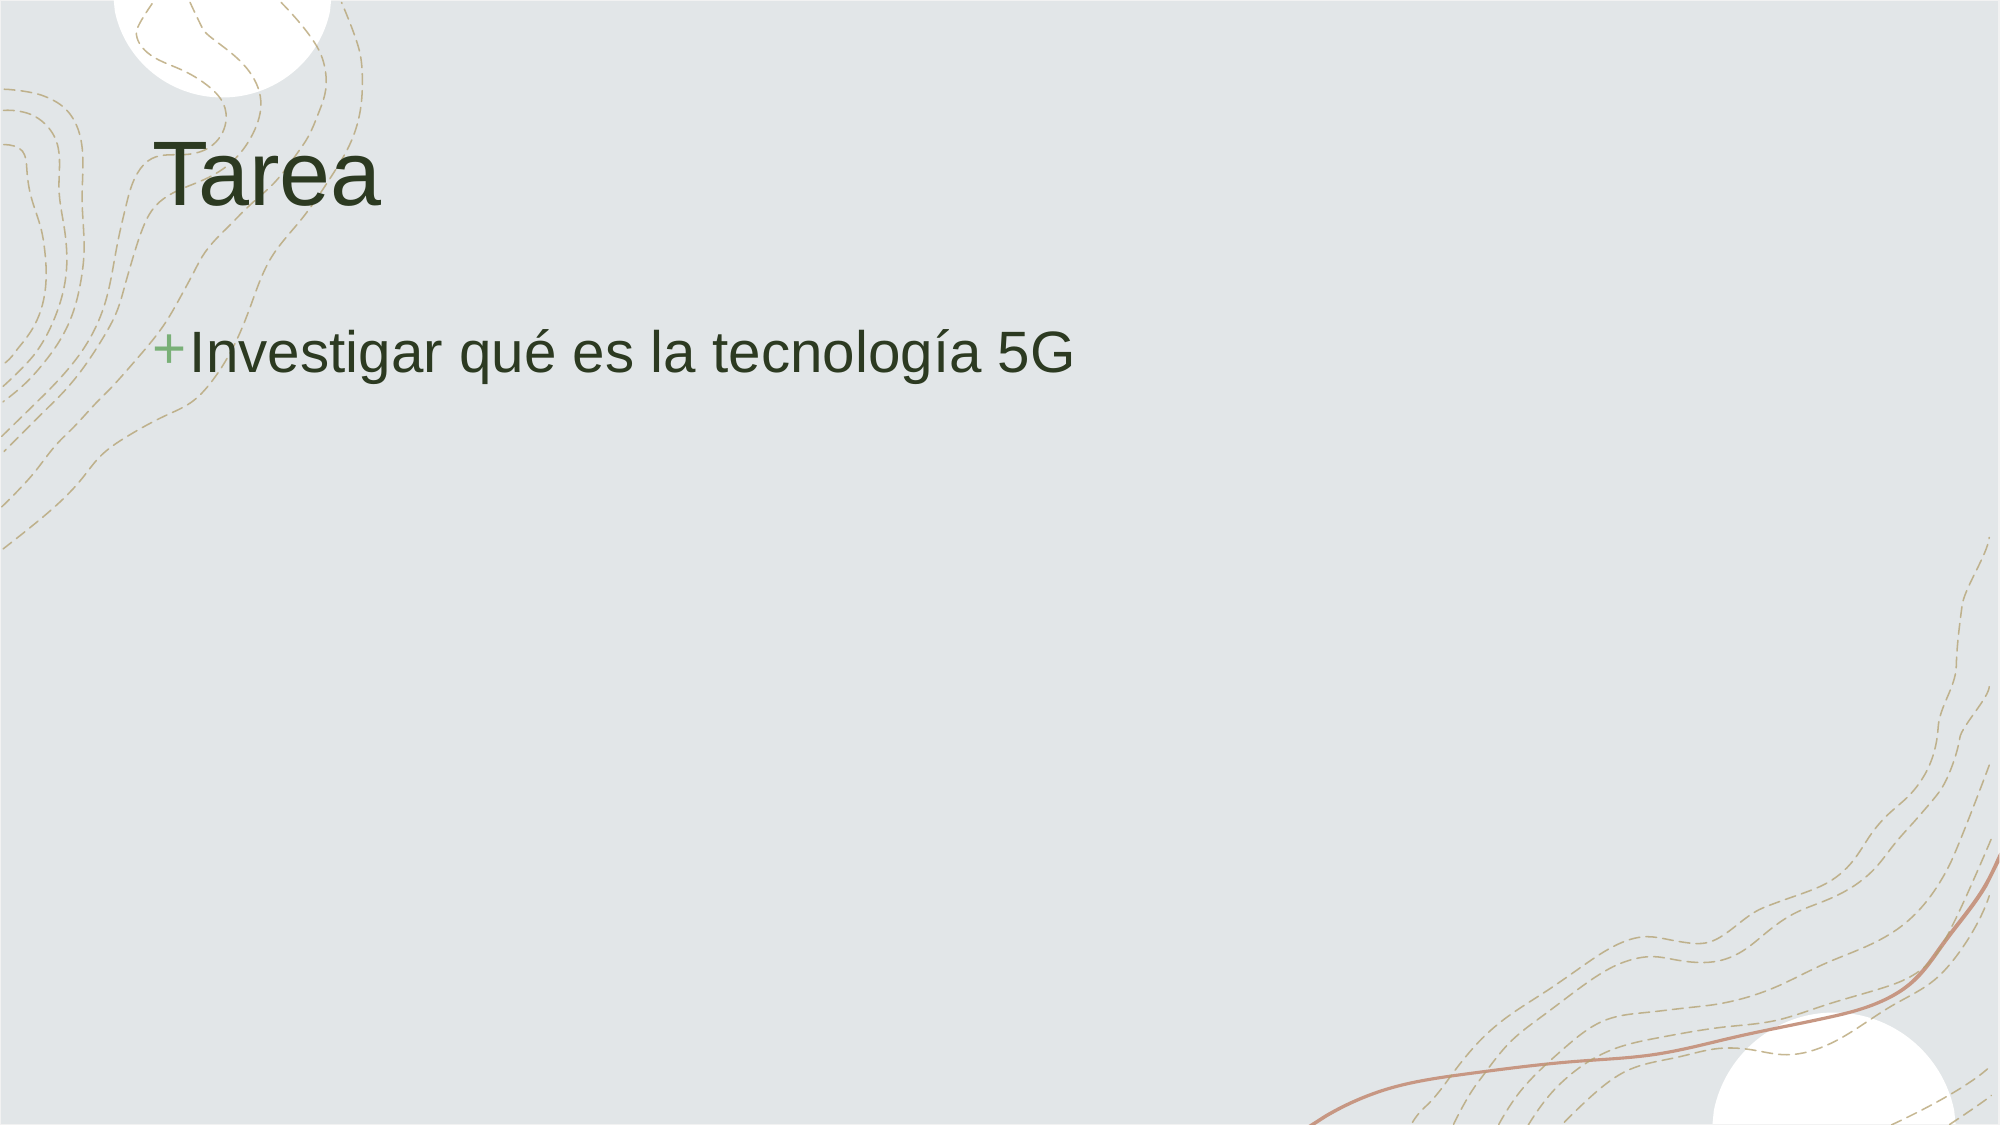

# Tarea
Investigar qué es la tecnología 5G